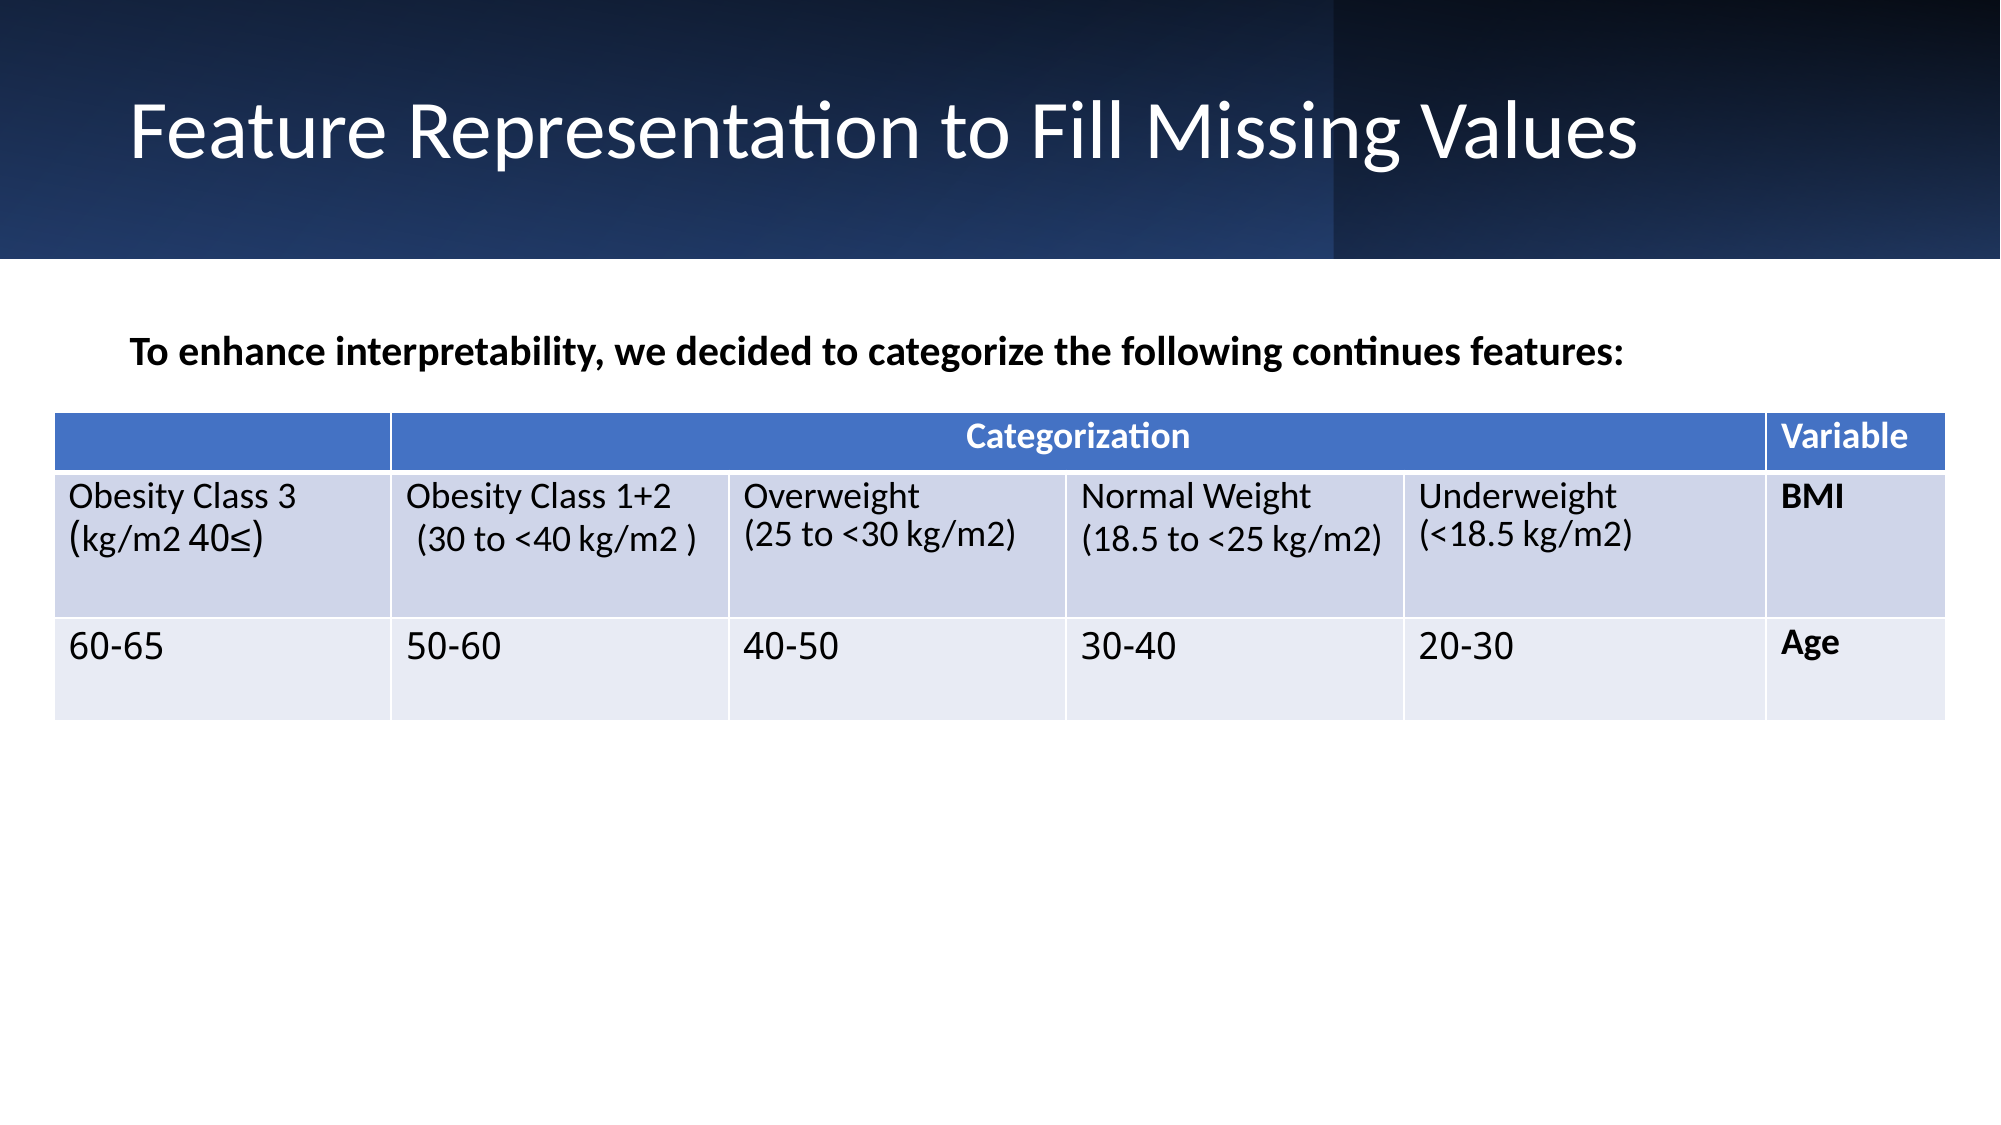

# Feature Representation to Fill Missing Values
To enhance interpretability, we decided to categorize the following continues features:

|  | Categorization |  |  |  | Variable |
| --- | --- | --- | --- | --- | --- |
| Obesity Class 3 (≥40 kg/m2) | Obesity Class 1+2 (30 to <40 kg/m2 ) | Overweight (25 to <30 kg/m2) | Normal Weight (18.5 to <25 kg/m2) | Underweight (<18.5 kg/m2) | BMI |
| 60-65 | 50-60 | 40-50 | 30-40 | 20-30 | Age |